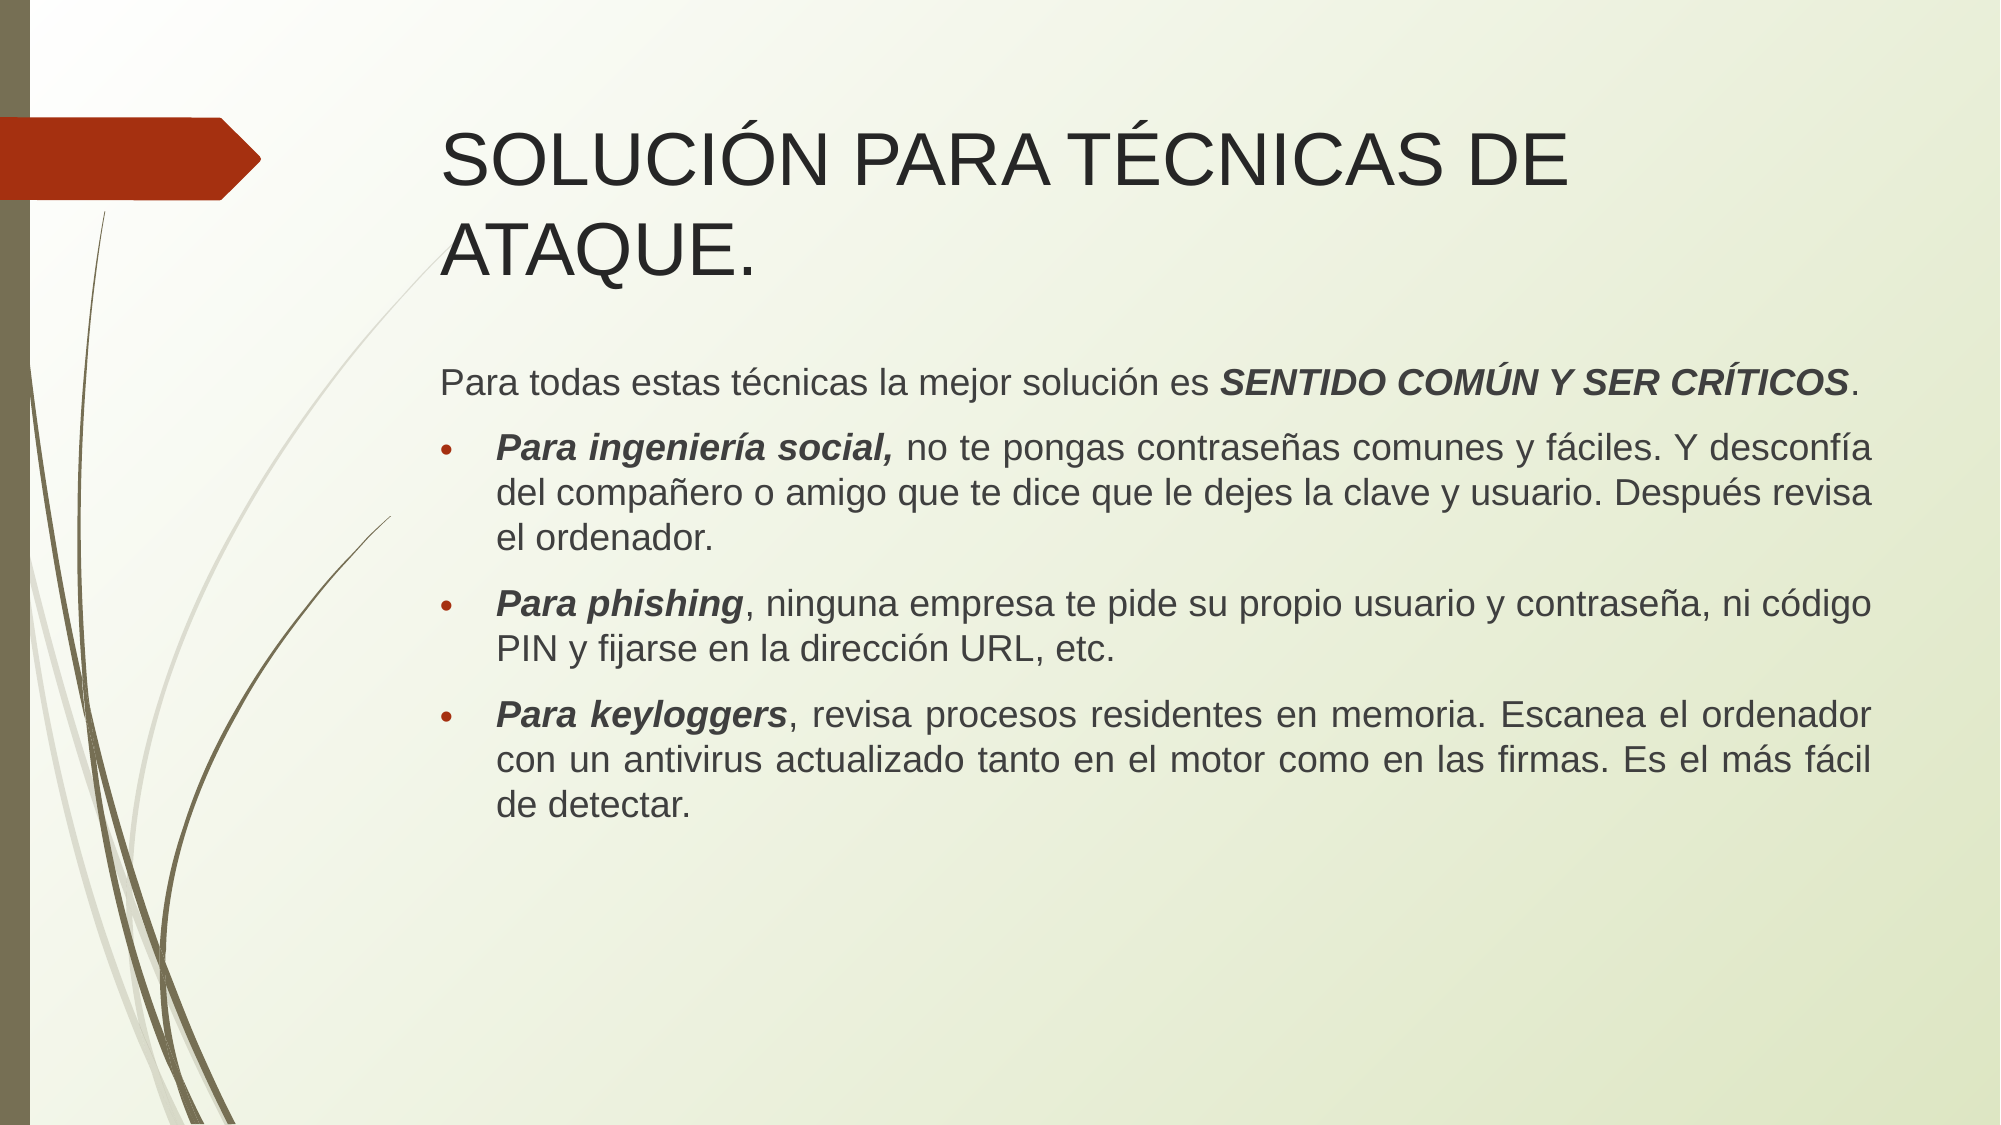

# SOLUCIÓN PARA TÉCNICAS DE ATAQUE.
Para todas estas técnicas la mejor solución es SENTIDO COMÚN Y SER CRÍTICOS.
Para ingeniería social, no te pongas contraseñas comunes y fáciles. Y desconfía del compañero o amigo que te dice que le dejes la clave y usuario. Después revisa el ordenador.
Para phishing, ninguna empresa te pide su propio usuario y contraseña, ni código PIN y fijarse en la dirección URL, etc.
Para keyloggers, revisa procesos residentes en memoria. Escanea el ordenador con un antivirus actualizado tanto en el motor como en las firmas. Es el más fácil de detectar.